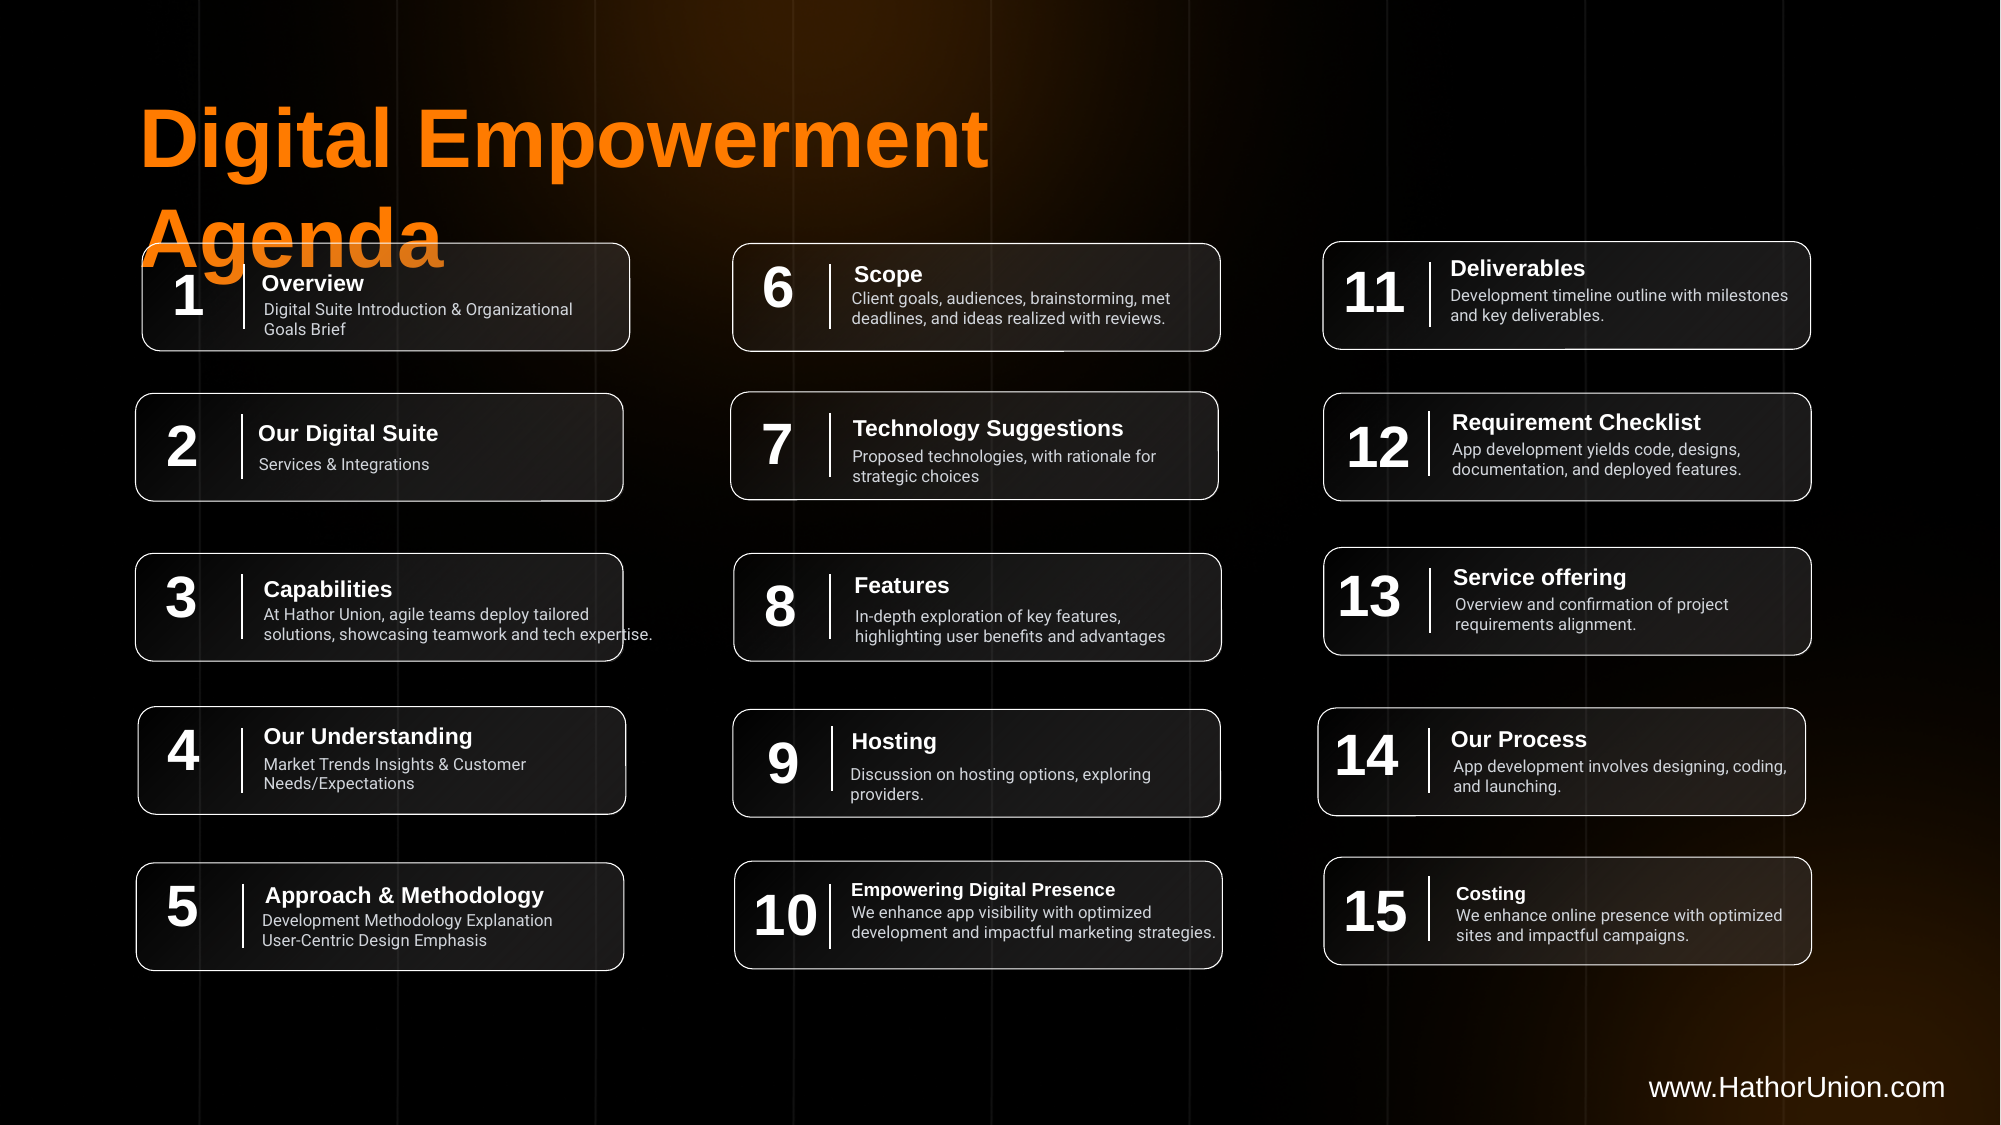

Digital Empowerment Agenda

Deliverables
Development timeline outline with milestones and key deliverables.
11
6
Scope
Client goals, audiences, brainstorming, met deadlines, and ideas realized with reviews.

1
Overview
Digital Suite Introduction & Organizational Goals Brief

7
Technology Suggestions
Proposed technologies, with rationale for strategic choices

Requirement Checklist
App development yields code, designs, documentation, and deployed features.
12

2
Our Digital Suite
Services & Integrations

13
Service offering
Overview and confirmation of project requirements alignment.
3
Capabilities
At Hathor Union, agile teams deploy tailored solutions, showcasing teamwork and tech expertise.

8
Features
In-depth exploration of key features, highlighting user benefits and advantages
4
Our Understanding
Market Trends Insights & Customer Needs/Expectations

14
Our Process
App development involves designing, coding, and launching.

9
Hosting
Discussion on hosting options, exploring
providers.

15
Costing
We enhance online presence with optimized sites and impactful campaigns.
5
Approach & Methodology
Development Methodology Explanation
User-Centric Design Emphasis

10
Empowering Digital Presence
We enhance app visibility with optimized development and impactful marketing strategies.
www.HathorUnion.com